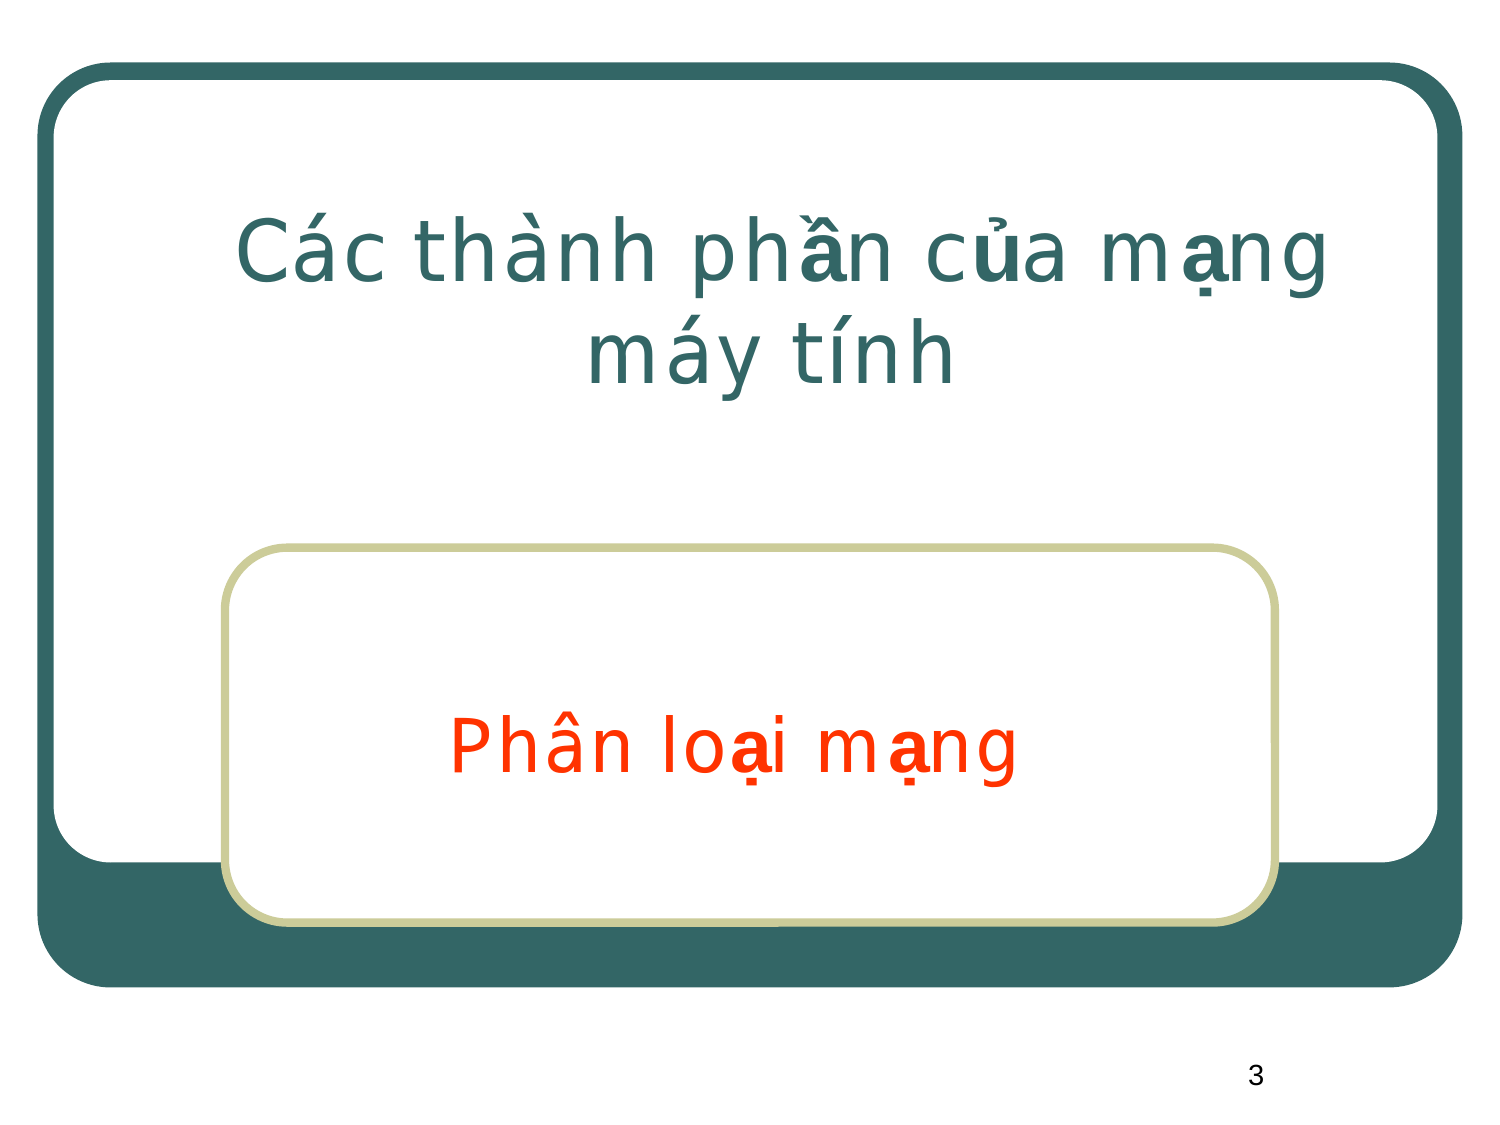

Các thành phần của mạng máy tính
# Phân loại mạng
3